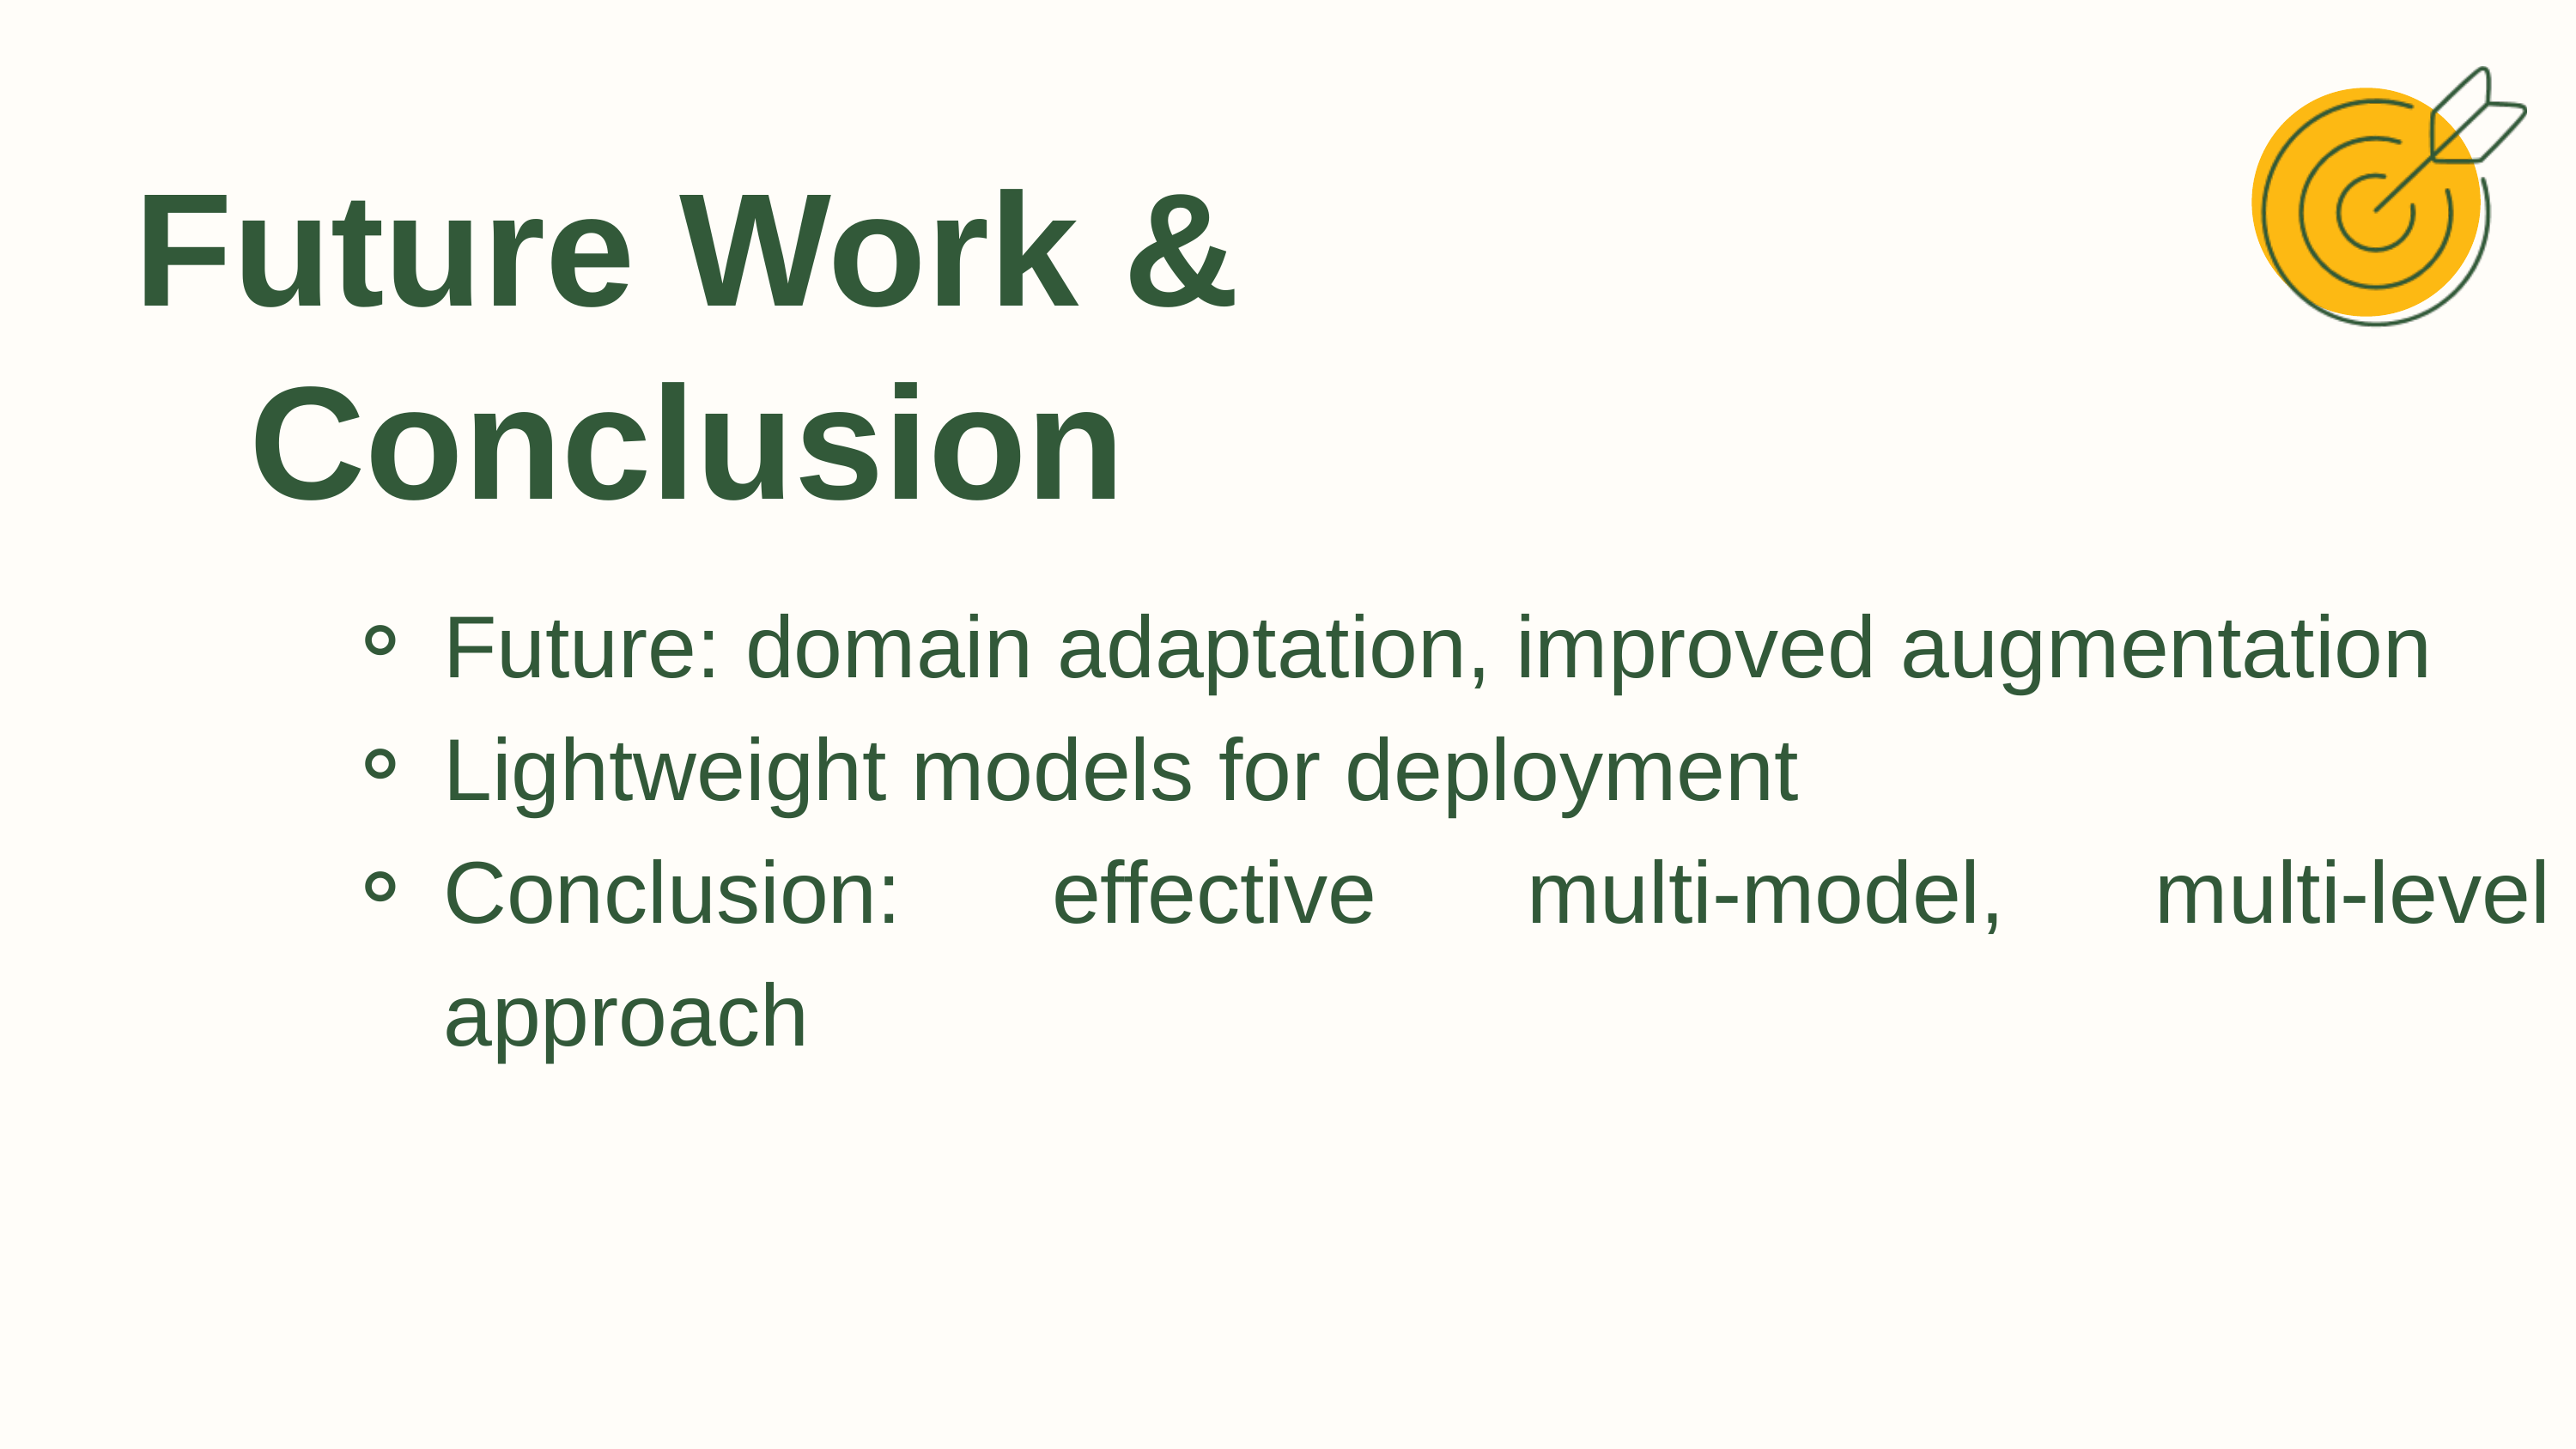

Future Work & Conclusion

Future: domain adaptation, improved augmentation
Lightweight models for deployment
Conclusion: effective multi-model, multi-level approach